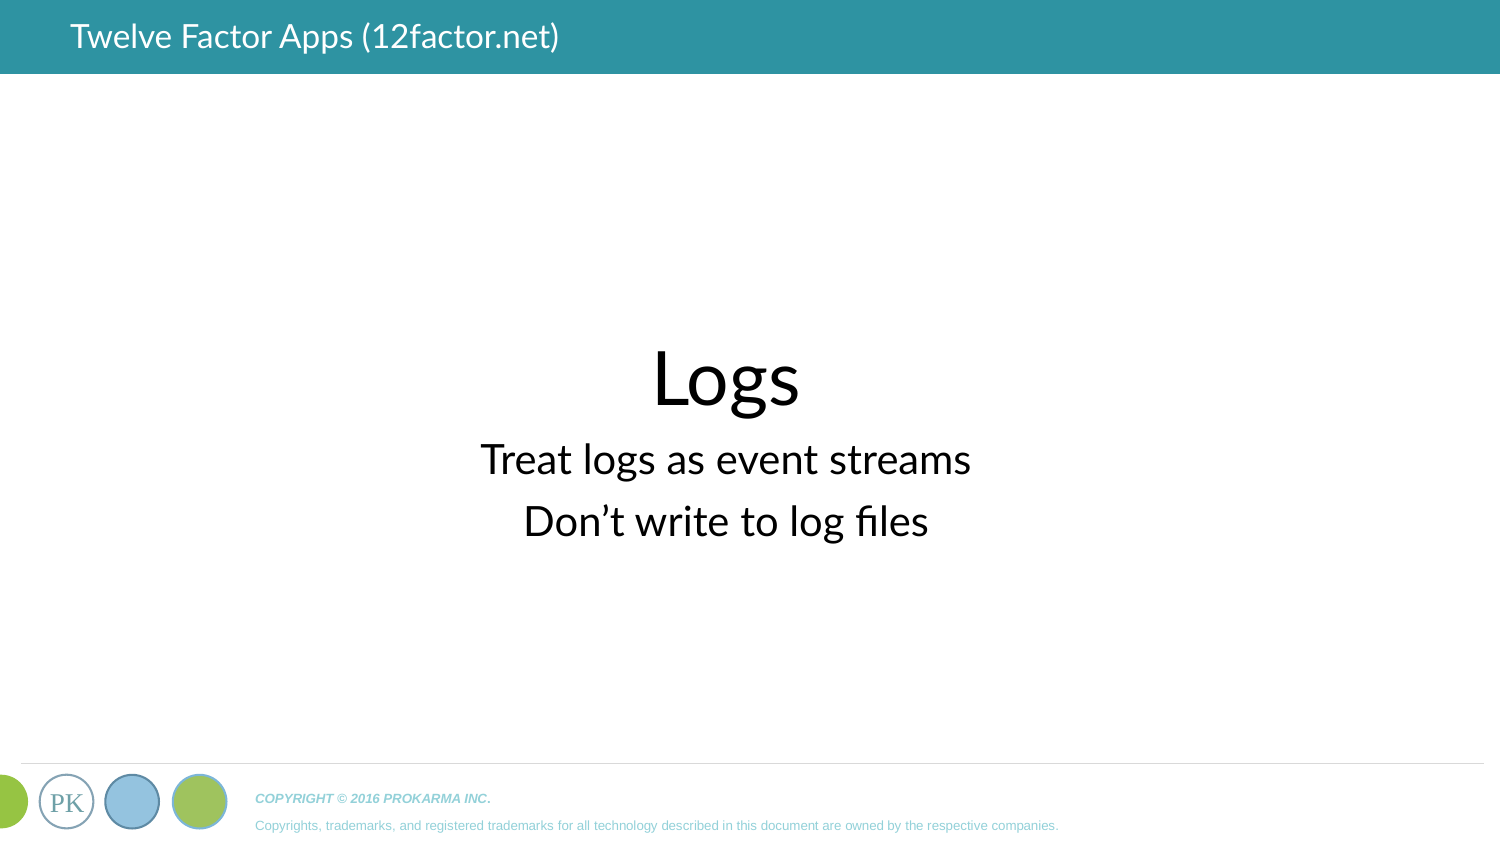

# Twelve Factor Apps (12factor.net)

Logs
Treat logs as event streams
Don’t write to log files